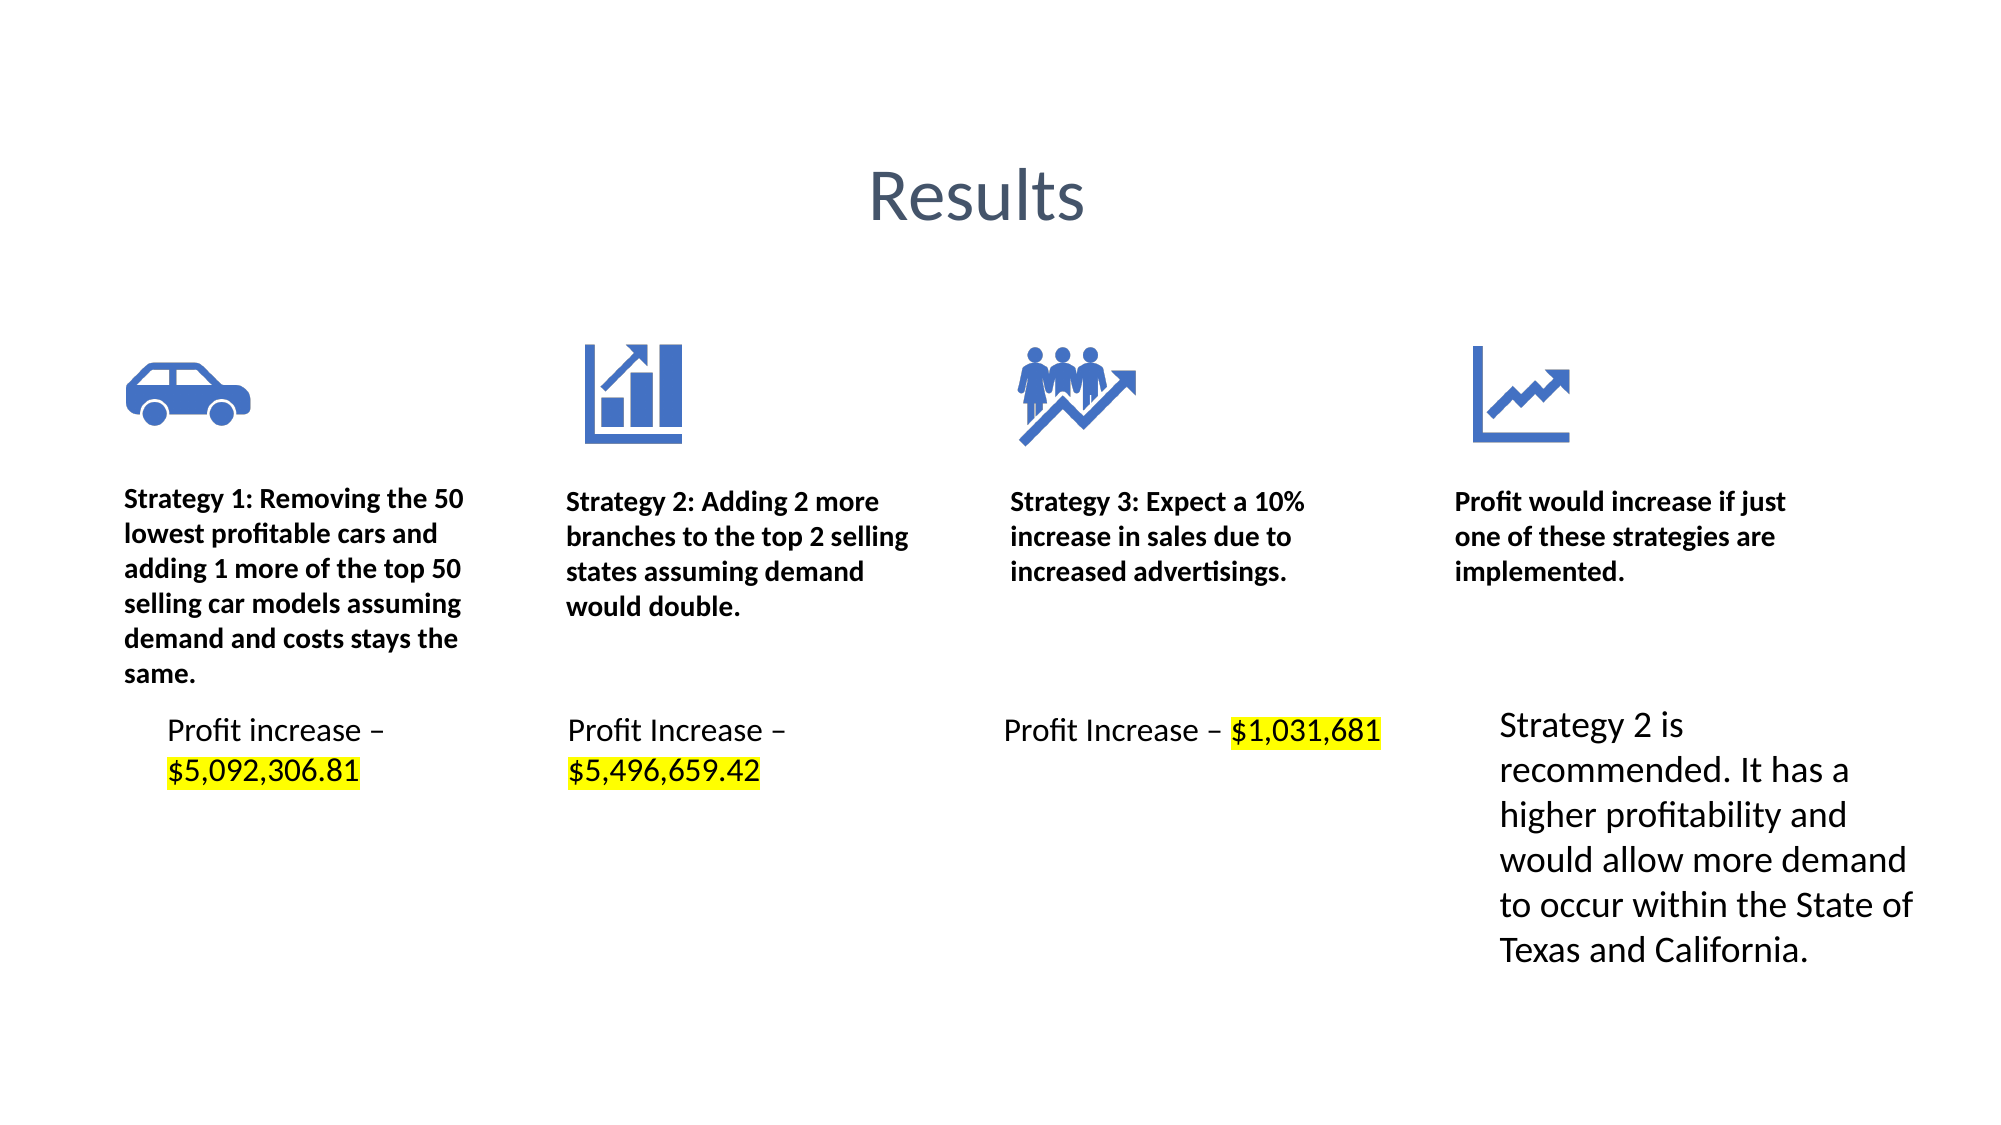

# Results
Strategy 1: Removing the 50 lowest profitable cars and adding 1 more of the top 50 selling car models assuming demand and costs stays the same.
Profit increase – $5,092,306.81
Strategy 2: Adding 2 more branches to the top 2 selling states assuming demand would double.
Profit Increase – $5,496,659.42
Strategy 3: Expect a 10% increase in sales due to increased advertisings.
Profit Increase – $1,031,681
Profit would increase if just one of these strategies are implemented.

Strategy 2 is recommended. It has a higher profitability and would allow more demand to occur within the State of Texas and California.